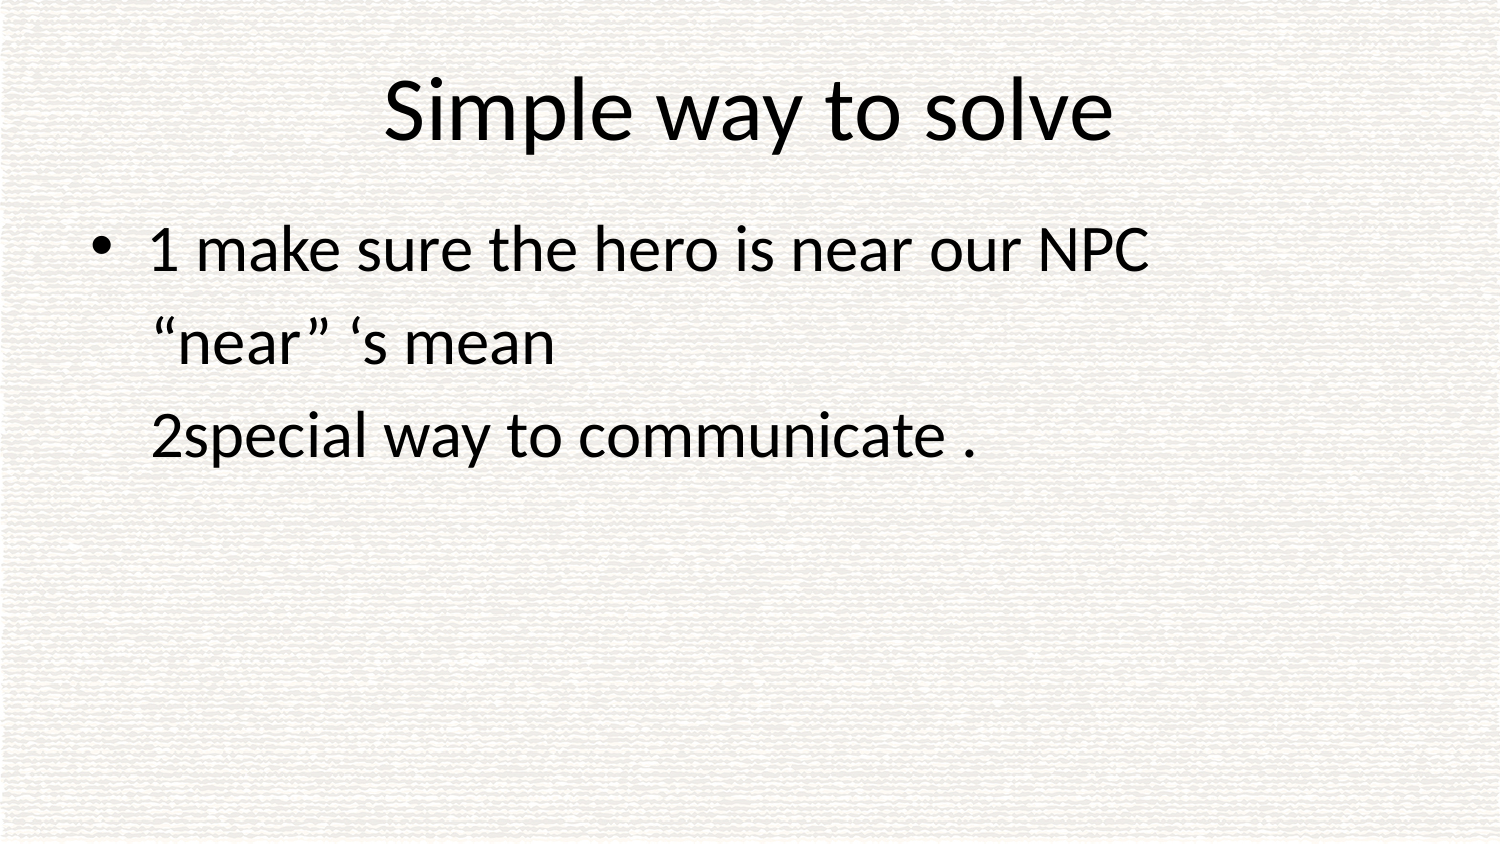

# Simple way to solve
1 make sure the hero is near our NPC
    “near” ‘s mean
    2special way to communicate .